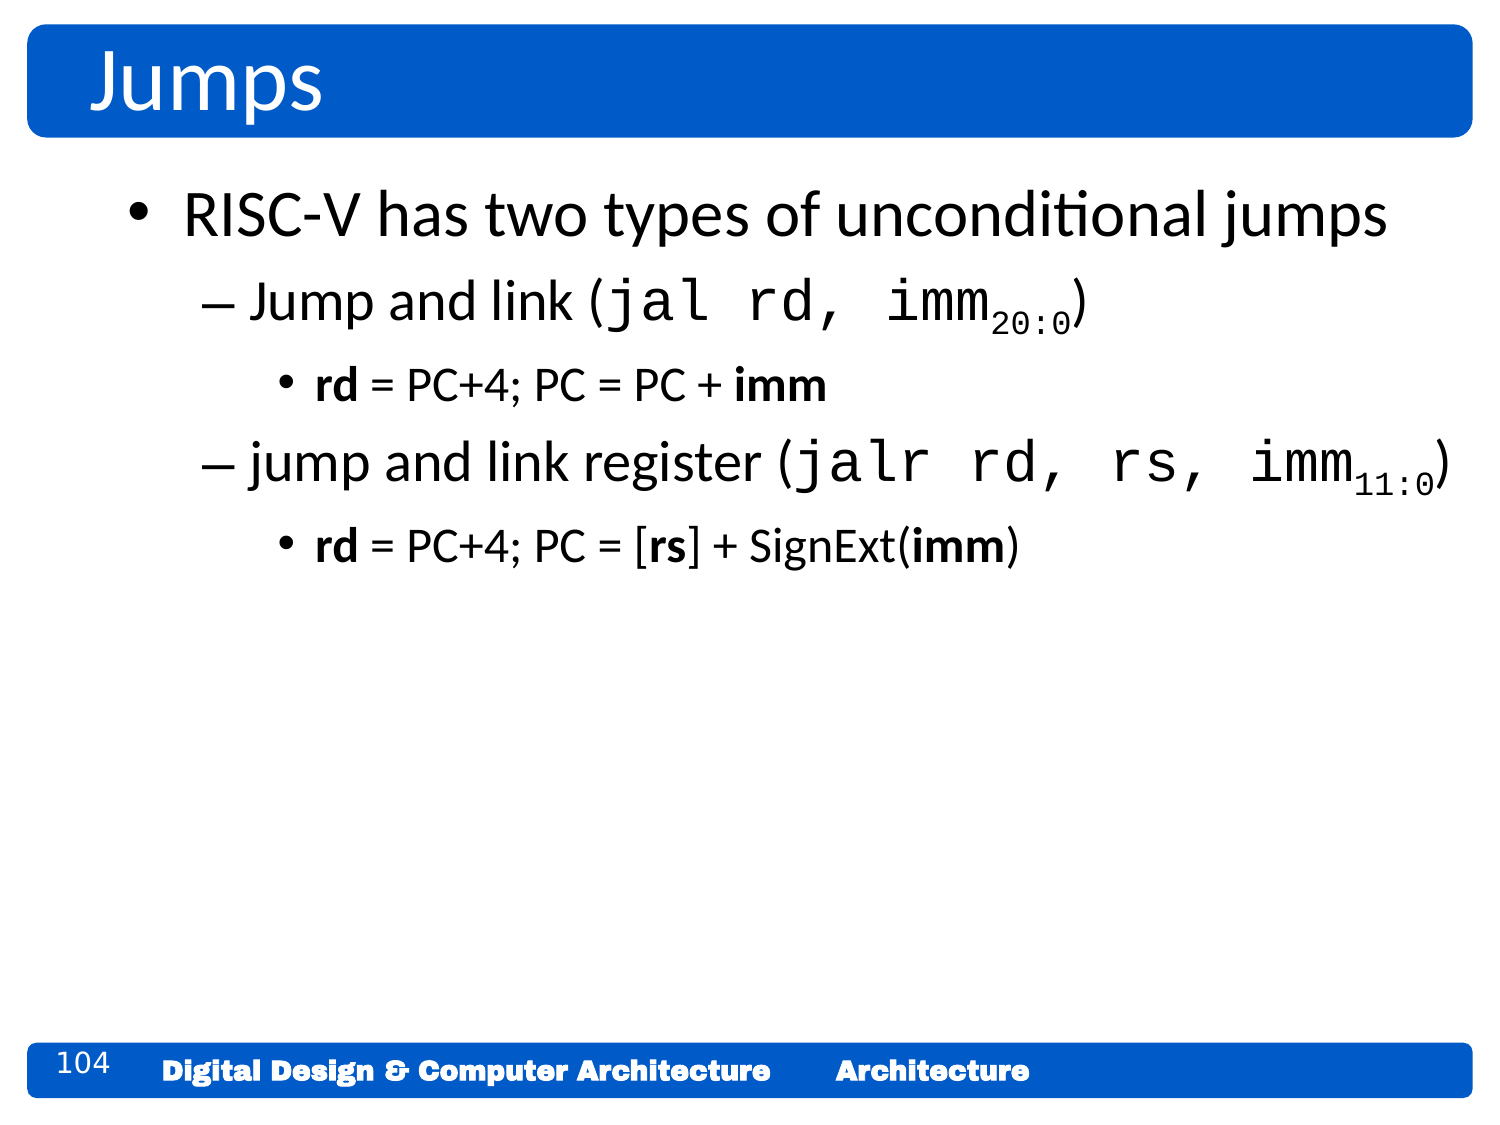

Jumps
RISC-V has two types of unconditional jumps
Jump and link (jal rd, imm20:0)
rd = PC+4; PC = PC + imm
jump and link register (jalr rd, rs, imm11:0)
rd = PC+4; PC = [rs] + SignExt(imm)
104